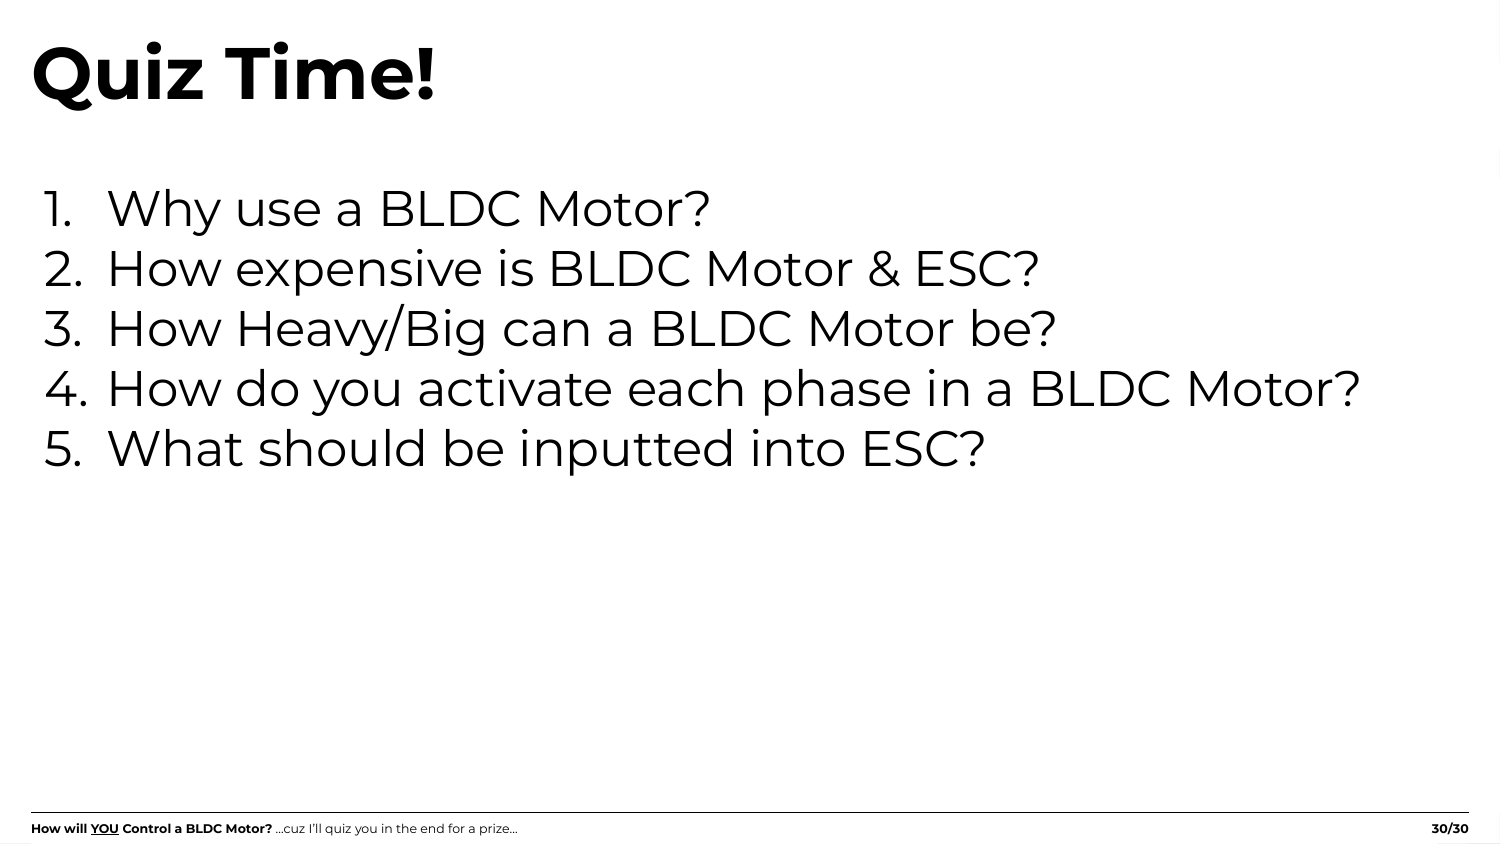

# Quiz Time!
Why use a BLDC Motor?
How expensive is BLDC Motor & ESC?
How Heavy/Big can a BLDC Motor be?
How do you activate each phase in a BLDC Motor?
What should be inputted into ESC?
30/30